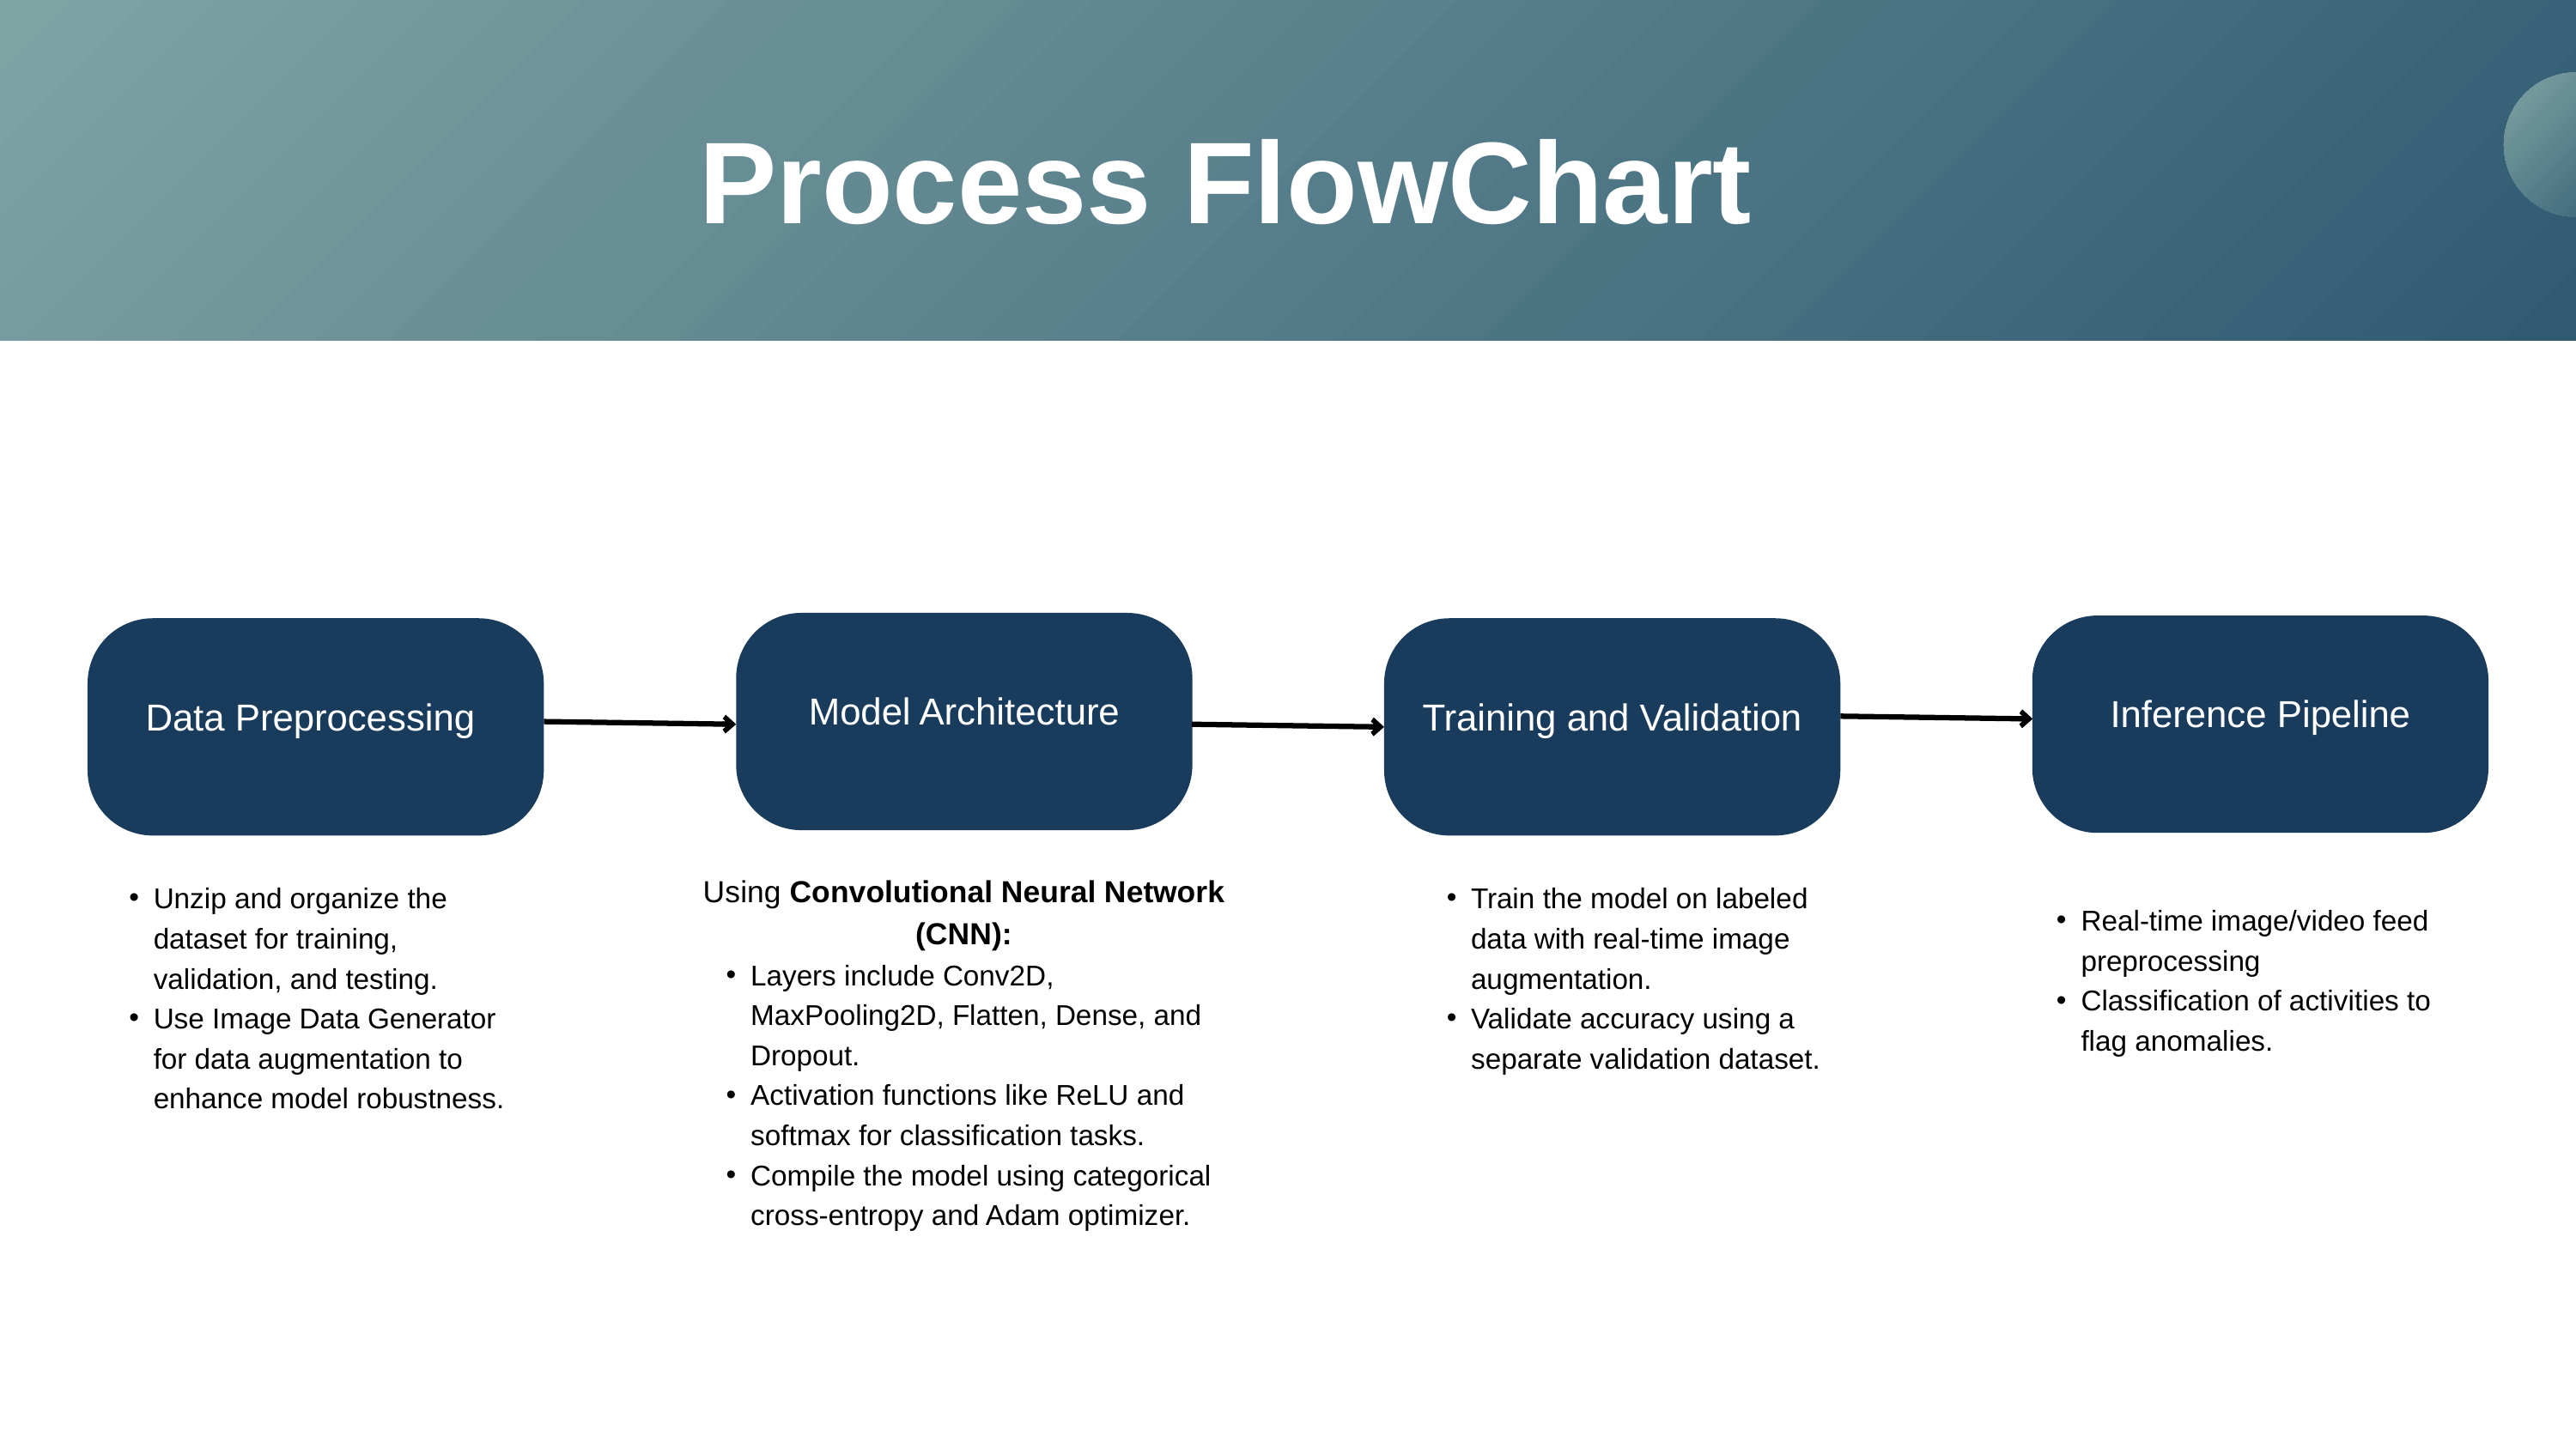

Process FlowChart

Model Architecture

Inference Pipeline

Data Preprocessing

Training and Validation

Using Convolutional Neural Network (CNN):
Layers include Conv2D, MaxPooling2D, Flatten, Dense, and Dropout.
Activation functions like ReLU and softmax for classification tasks.
Compile the model using categorical cross-entropy and Adam optimizer.
Unzip and organize the dataset for training, validation, and testing.
Use Image Data Generator for data augmentation to enhance model robustness.

Train the model on labeled data with real-time image augmentation.
Validate accuracy using a separate validation dataset.
Real-time image/video feed preprocessing
Classification of activities to flag anomalies.